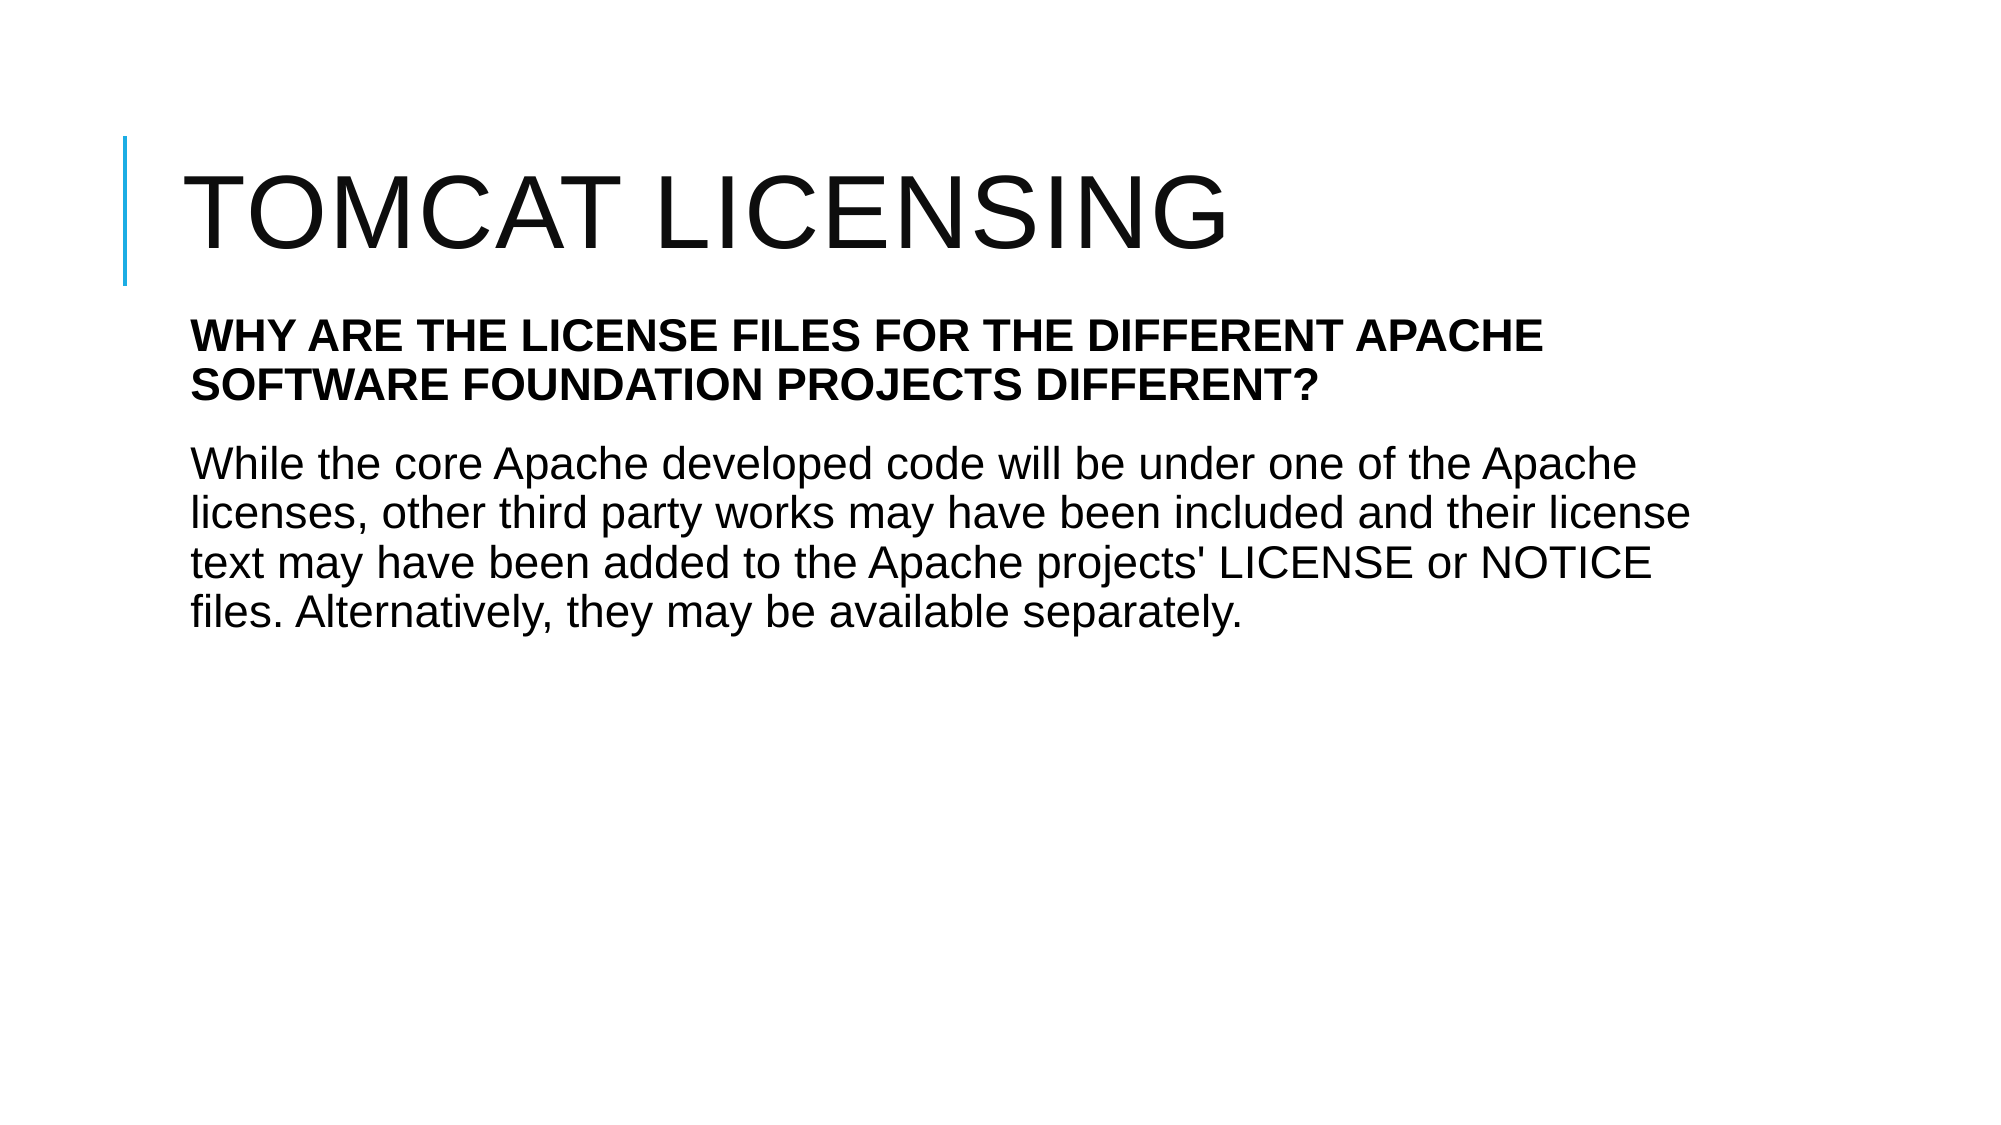

# Tomcat licensing
WHY ARE THE LICENSE FILES FOR THE DIFFERENT APACHE SOFTWARE FOUNDATION PROJECTS DIFFERENT?
While the core Apache developed code will be under one of the Apache licenses, other third party works may have been included and their license text may have been added to the Apache projects' LICENSE or NOTICE files. Alternatively, they may be available separately.